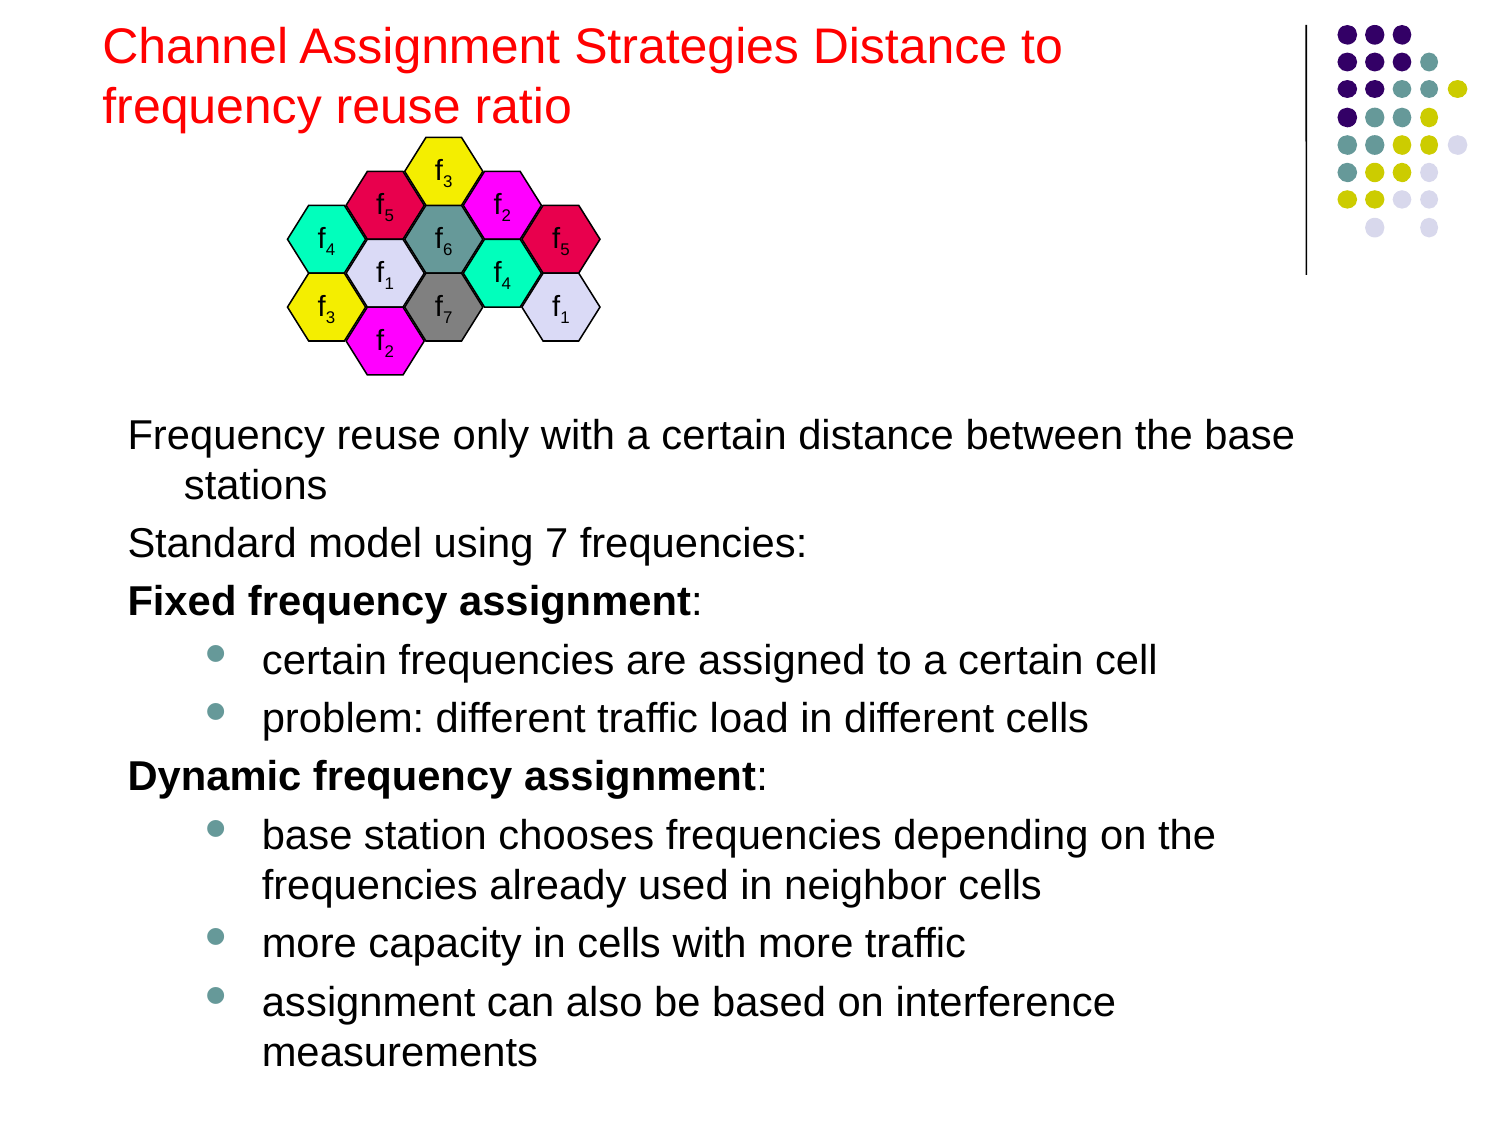

Channel Assignment Strategies Distance to frequency reuse ratio
f3
f5
f2
f4
f6
f5
f1
f4
f3
f7
f1
f2
Frequency reuse only with a certain distance between the base stations
Standard model using 7 frequencies:
Fixed frequency assignment:
certain frequencies are assigned to a certain cell
problem: different traffic load in different cells
Dynamic frequency assignment:
base station chooses frequencies depending on the frequencies already used in neighbor cells
more capacity in cells with more traffic
assignment can also be based on interference measurements